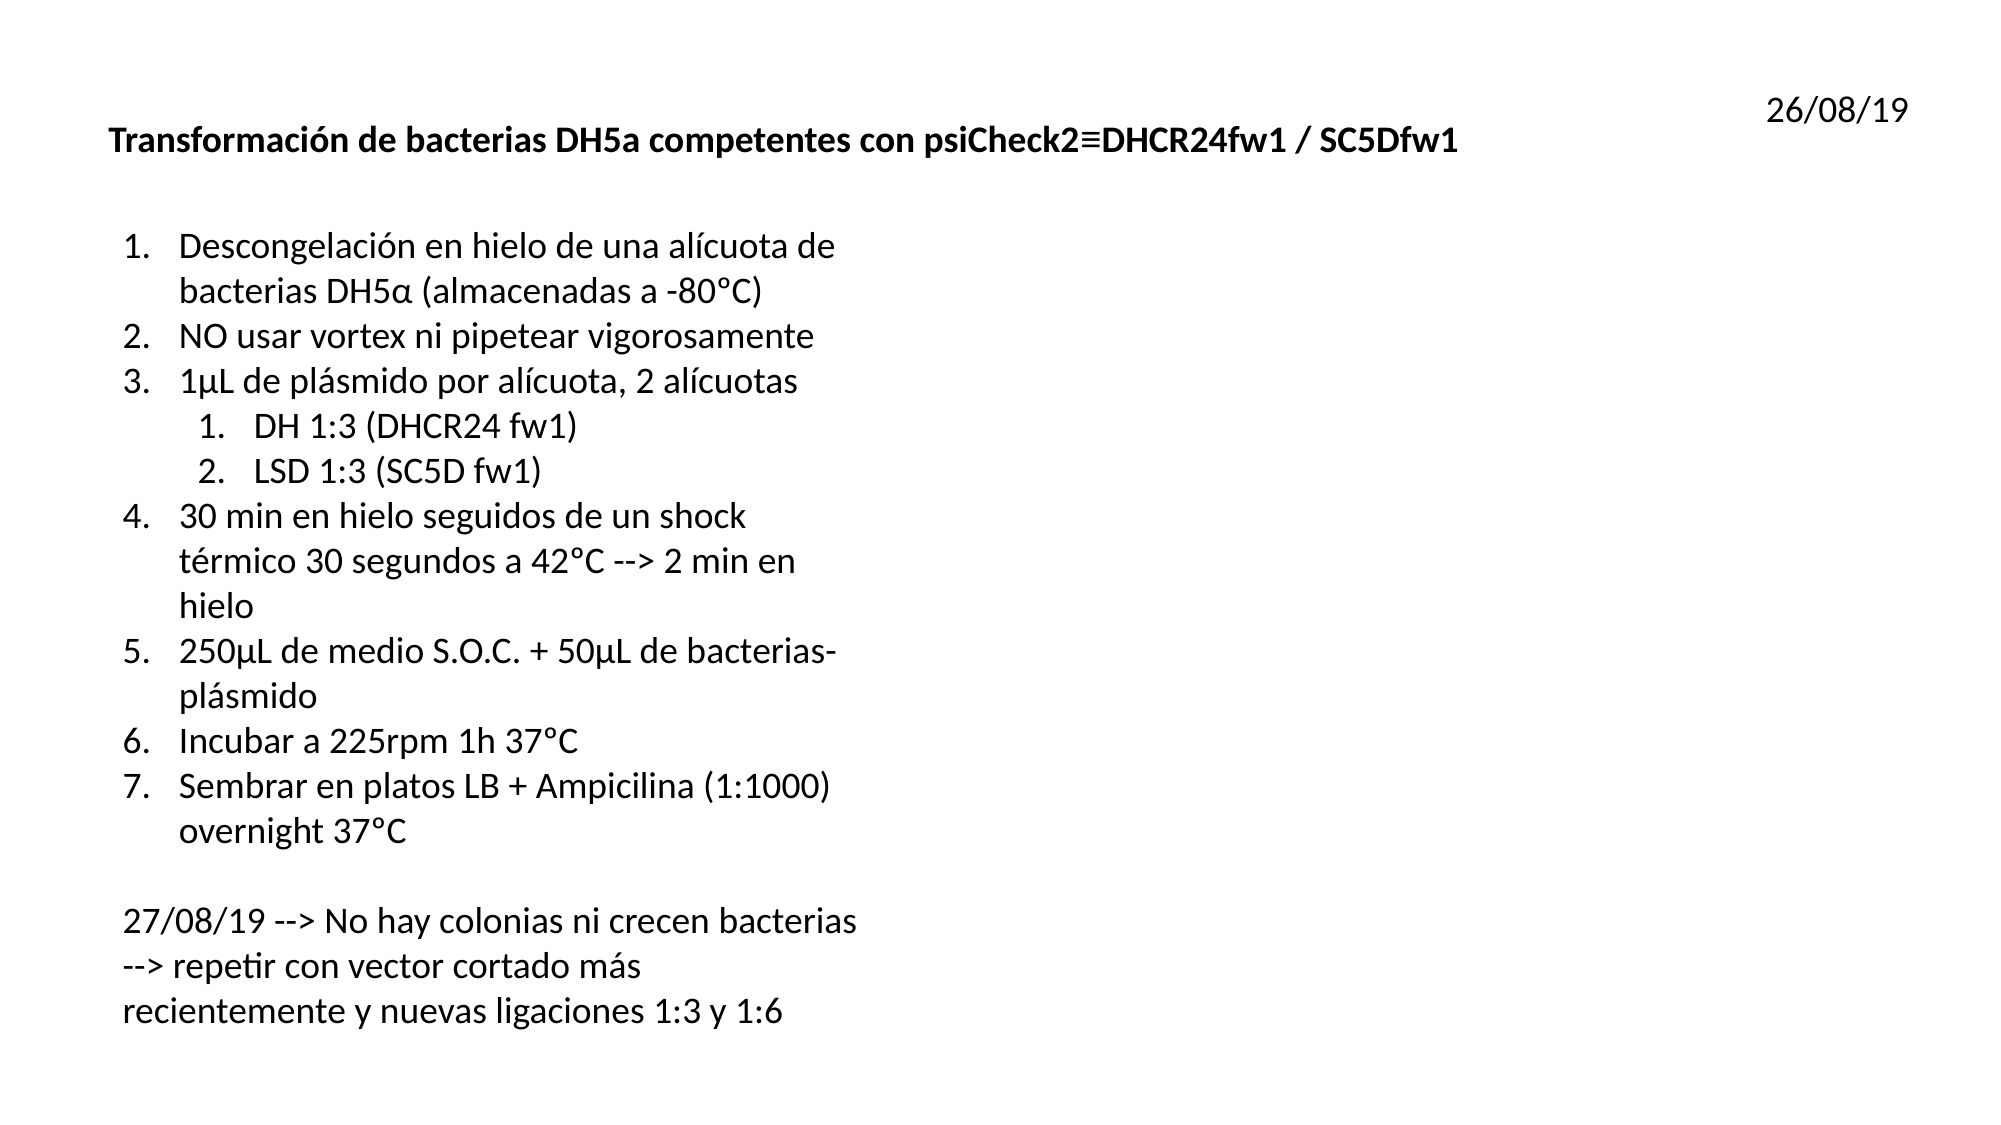

26/08/19
Transformación de bacterias DH5a competentes con psiCheck2≡DHCR24fw1 / SC5Dfw1
Descongelación en hielo de una alícuota de bacterias DH5α (almacenadas a -80ºC)
NO usar vortex ni pipetear vigorosamente
1µL de plásmido por alícuota, 2 alícuotas
DH 1:3 (DHCR24 fw1)
LSD 1:3 (SC5D fw1)
30 min en hielo seguidos de un shock térmico 30 segundos a 42ºC --> 2 min en hielo
250µL de medio S.O.C. + 50µL de bacterias-plásmido
Incubar a 225rpm 1h 37ºC
Sembrar en platos LB + Ampicilina (1:1000) overnight 37ºC

27/08/19 --> No hay colonias ni crecen bacterias --> repetir con vector cortado más recientemente y nuevas ligaciones 1:3 y 1:6